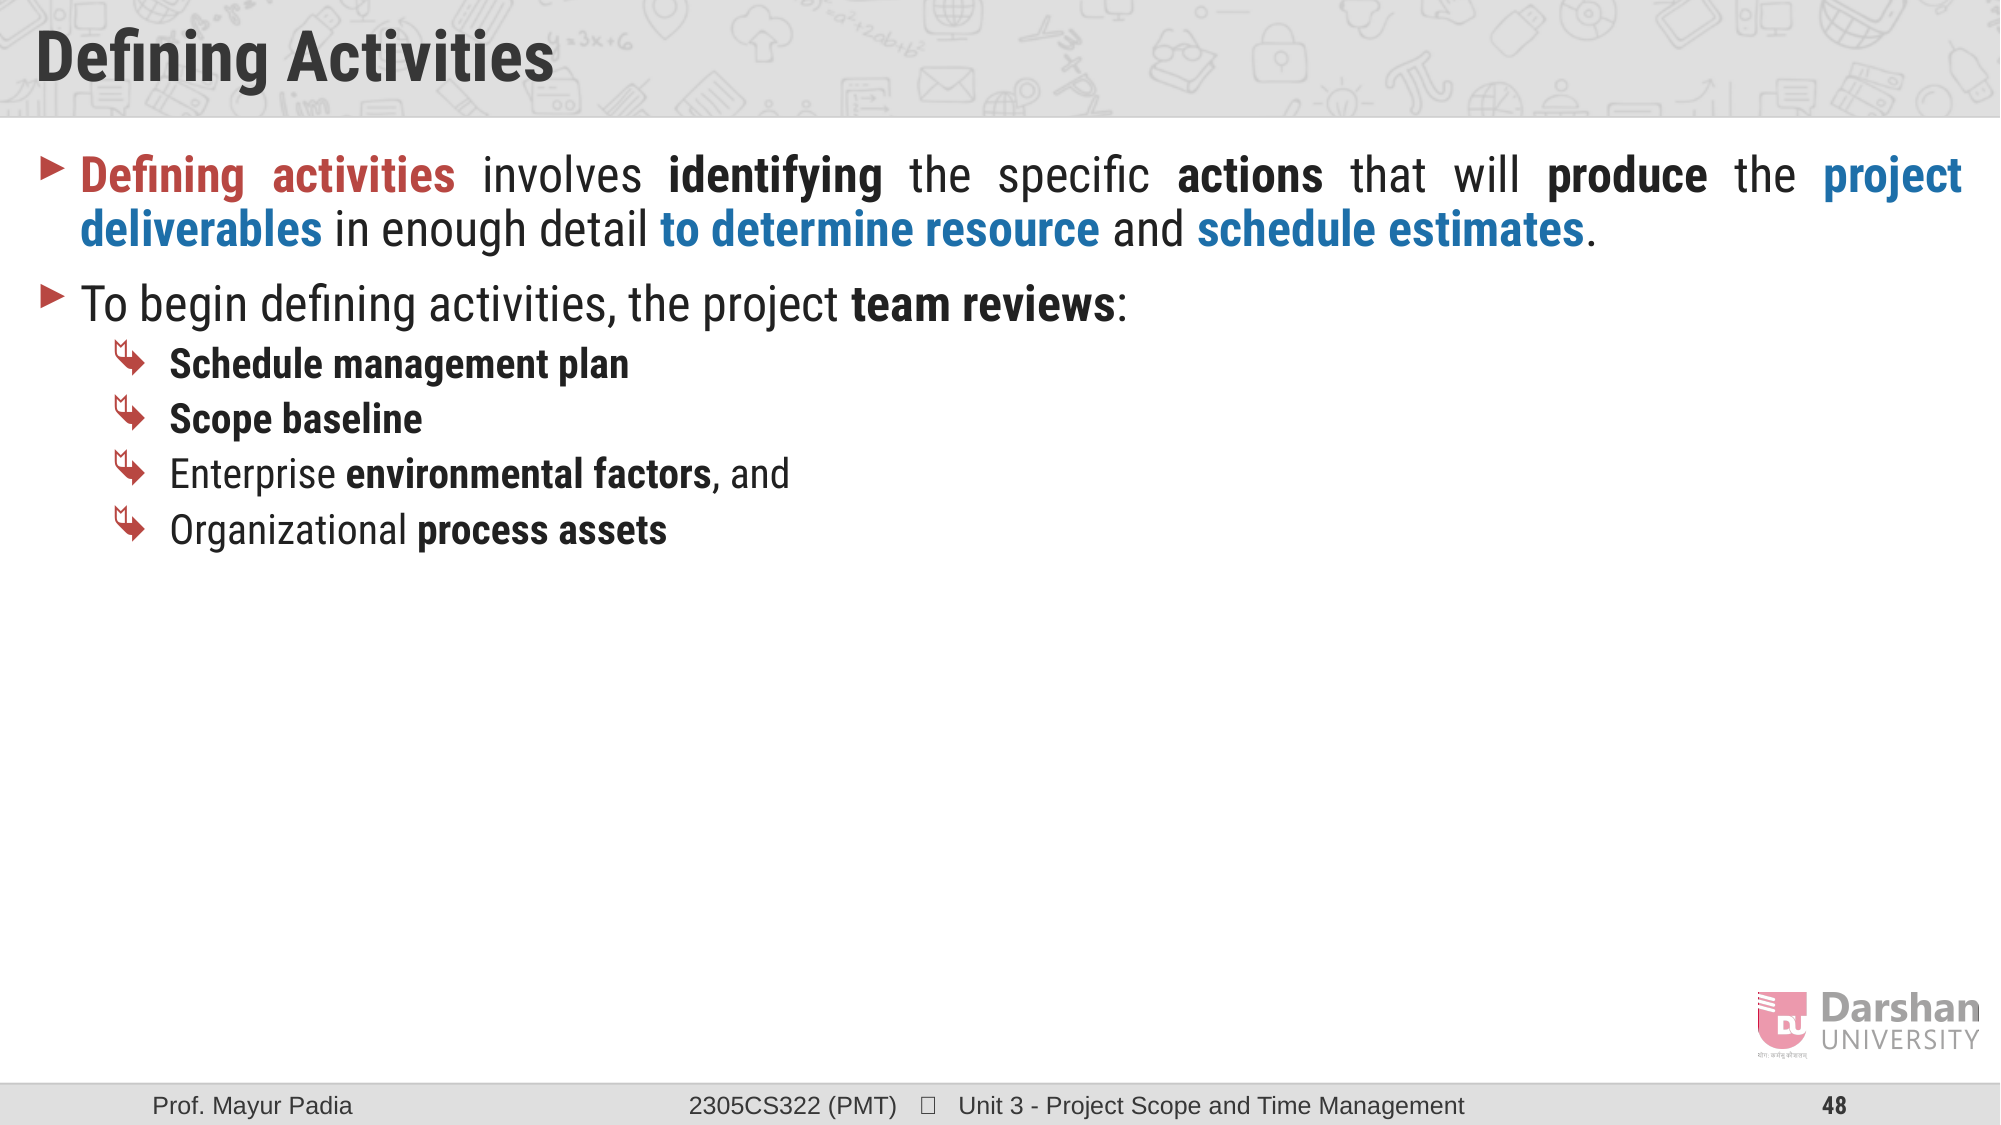

# Defining Activities
Defining activities involves identifying the specific actions that will produce the project deliverables in enough detail to determine resource and schedule estimates.
To begin defining activities, the project team reviews:
Schedule management plan
Scope baseline
Enterprise environmental factors, and
Organizational process assets